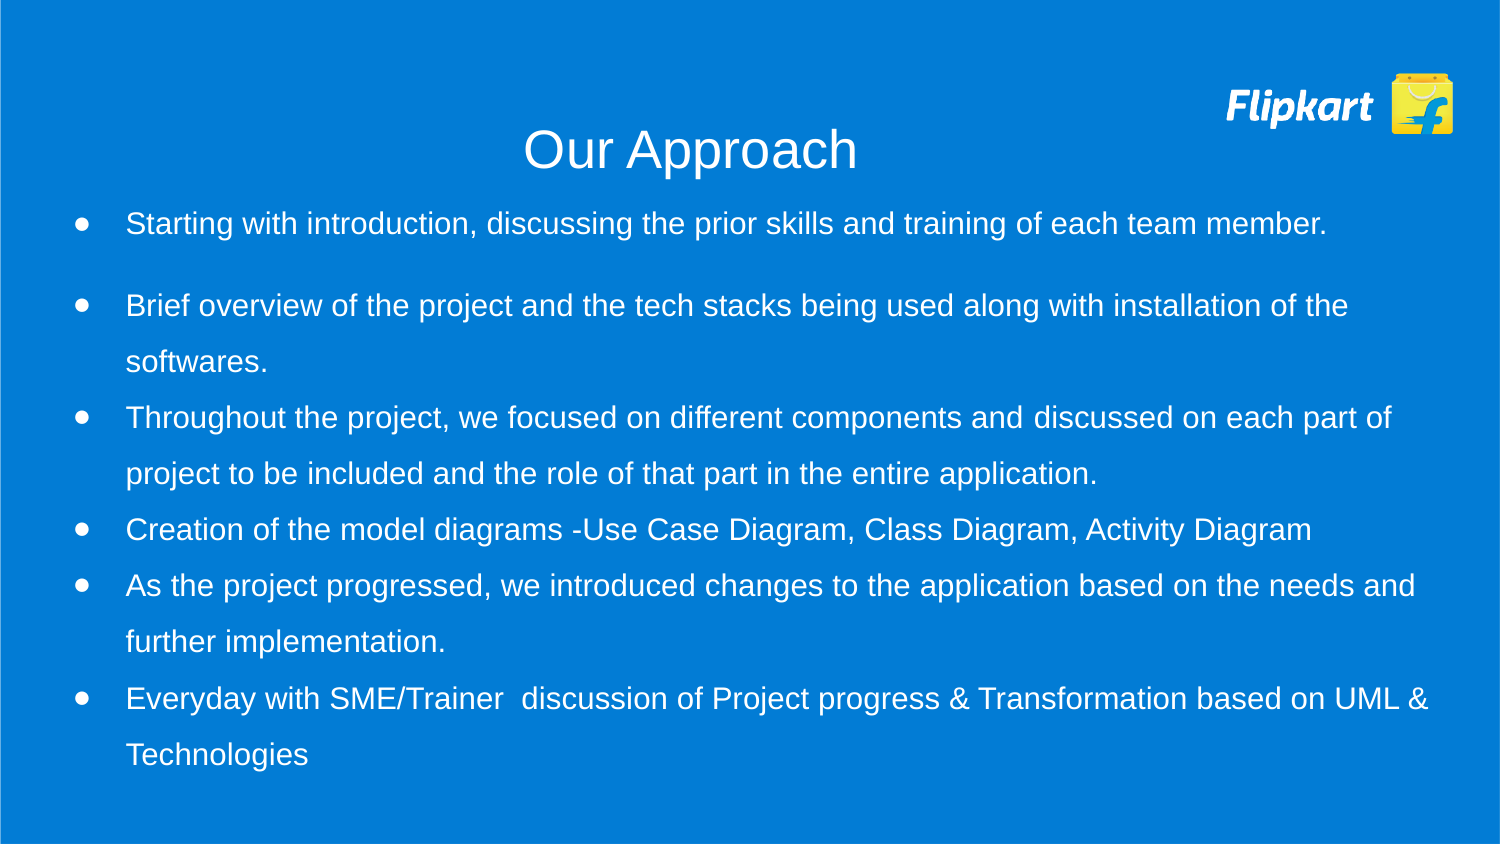

Our Approach

Starting with introduction, discussing the prior skills and training of each team member.
Brief overview of the project and the tech stacks being used along with installation of the softwares.
Throughout the project, we focused on different components and discussed on each part of project to be included and the role of that part in the entire application.
Creation of the model diagrams -Use Case Diagram, Class Diagram, Activity Diagram
As the project progressed, we introduced changes to the application based on the needs and further implementation.
Everyday with SME/Trainer  discussion of Project progress & Transformation based on UML & Technologies